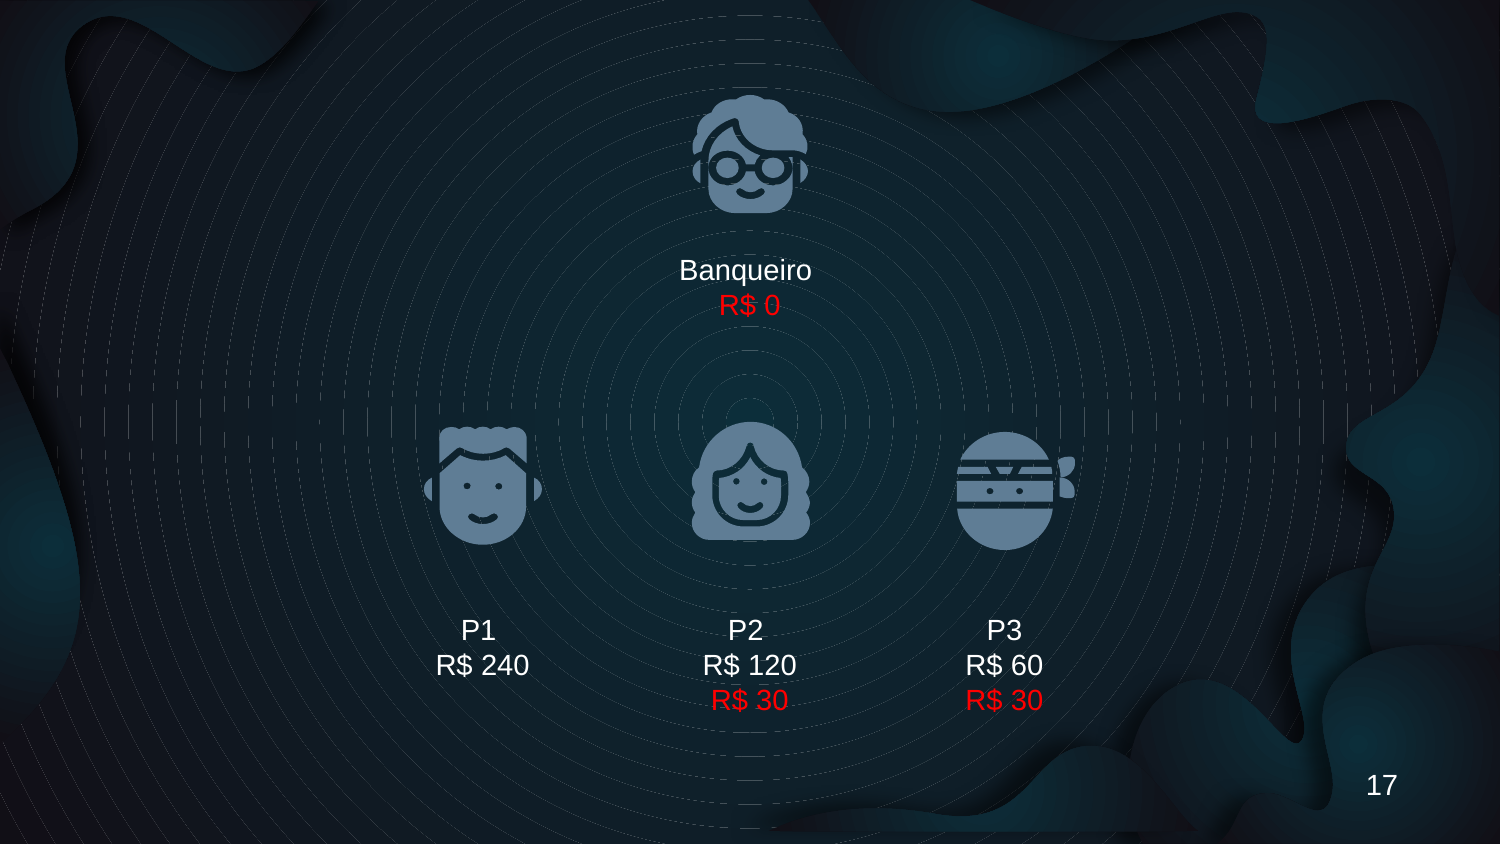

Banqueiro
R$ 0

P1
R$ 240
P2
R$ 120
R$ 30
P3
R$ 60
R$ 30
17